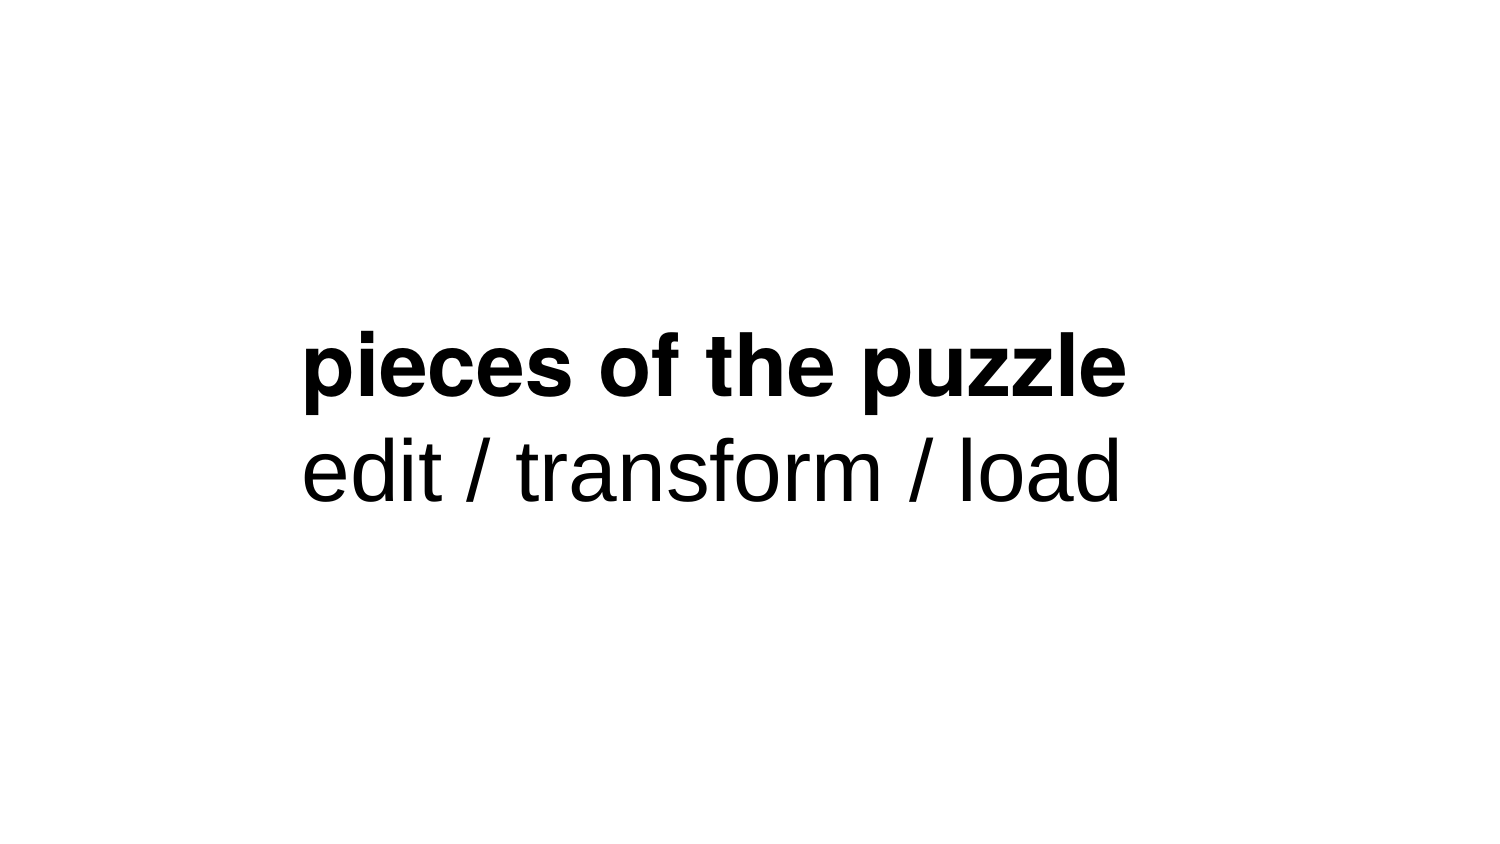

# pieces of the puzzle
edit / transform / load